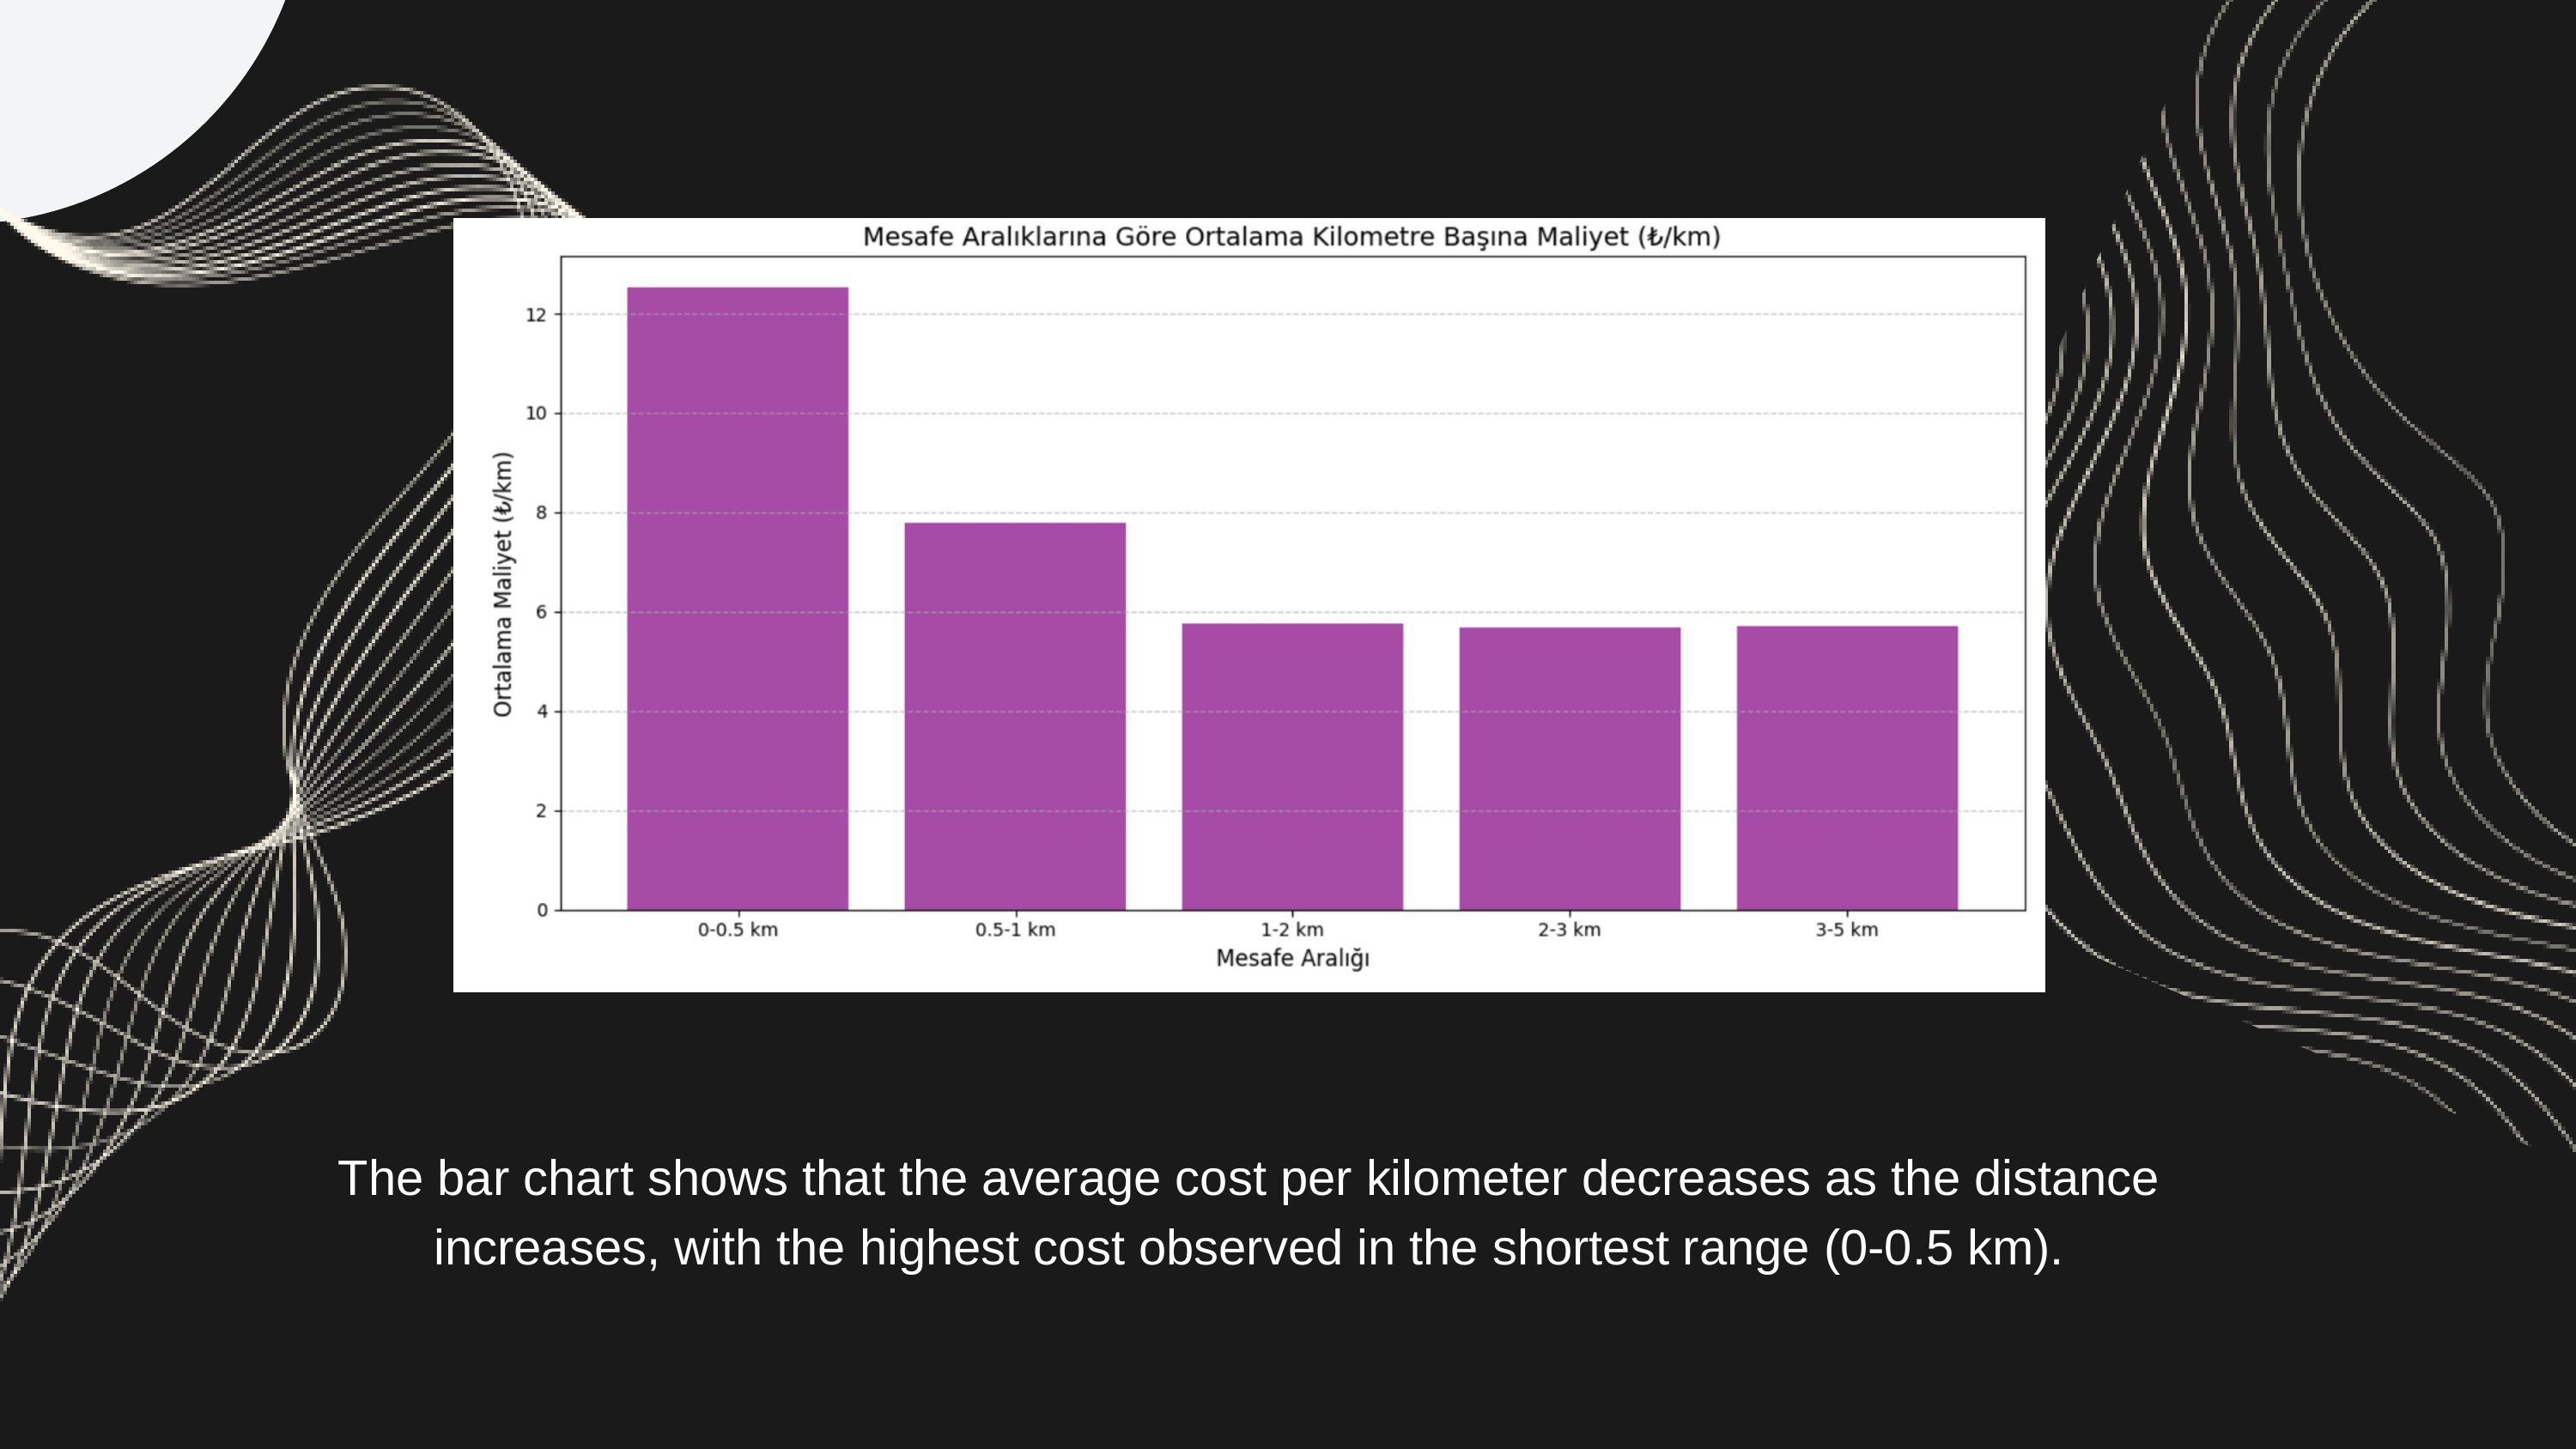

The bar chart shows that the average cost per kilometer decreases as the distance increases, with the highest cost observed in the shortest range (0-0.5 km).